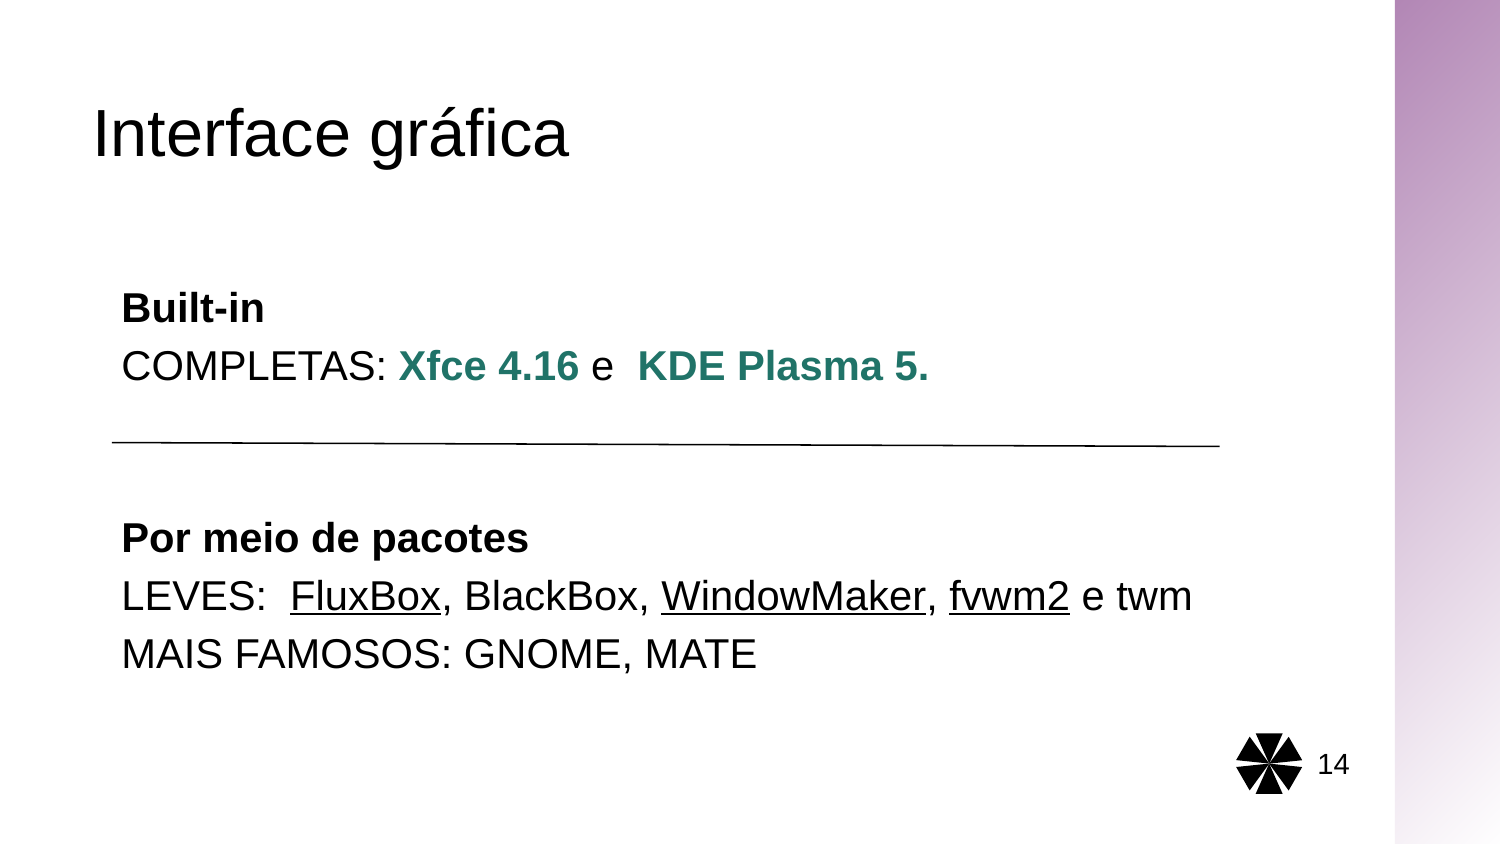

# Interface gráfica
Built-in
COMPLETAS: Xfce 4.16 e  KDE Plasma 5.

Por meio de pacotes
LEVES:  FluxBox, BlackBox, WindowMaker, fvwm2 e twm
MAIS FAMOSOS: GNOME, MATE

14